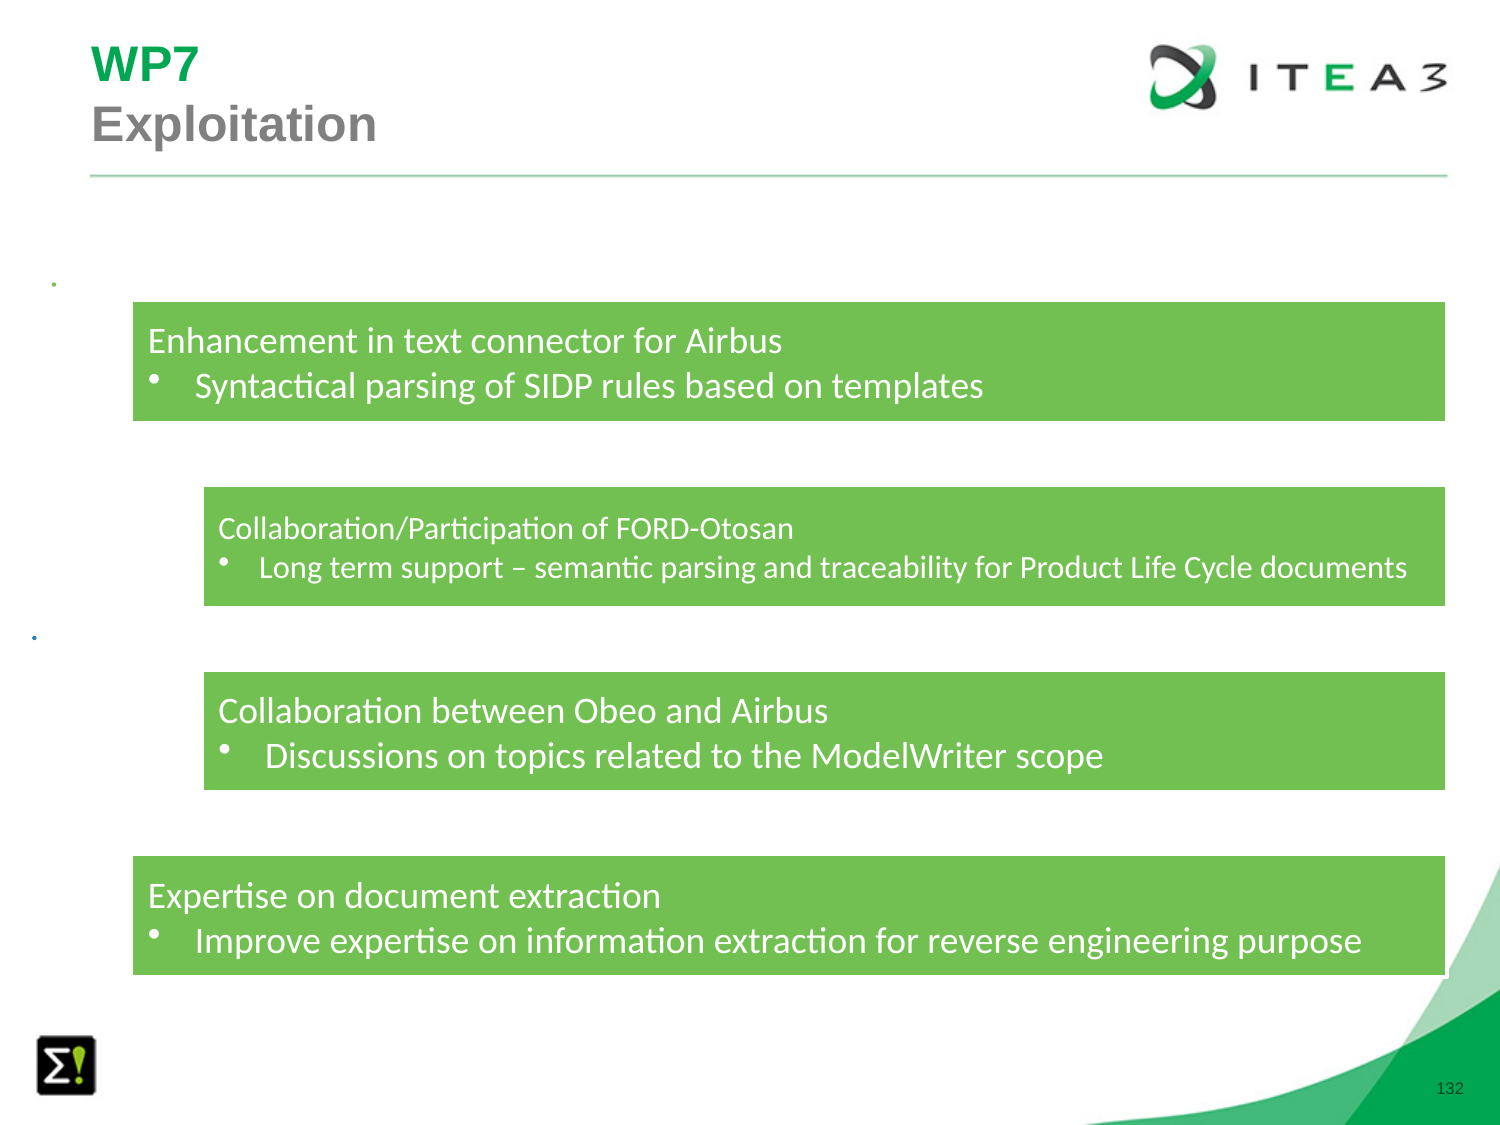

# WP7 Exploitation
Enhancement in text connector for Airbus
Collaboration/Participation of FORD-Otosan
Collaboration between Obeo and Airbus
Expertise on document extraction
Syntactical parsing of SIDP rules based on templates
Long term support – semantic parsing and traceability for Product Life Cycle documents
Discussions on topics related to the ModelWriter scope
Improve expertise on information extraction for reverse engineering purpose